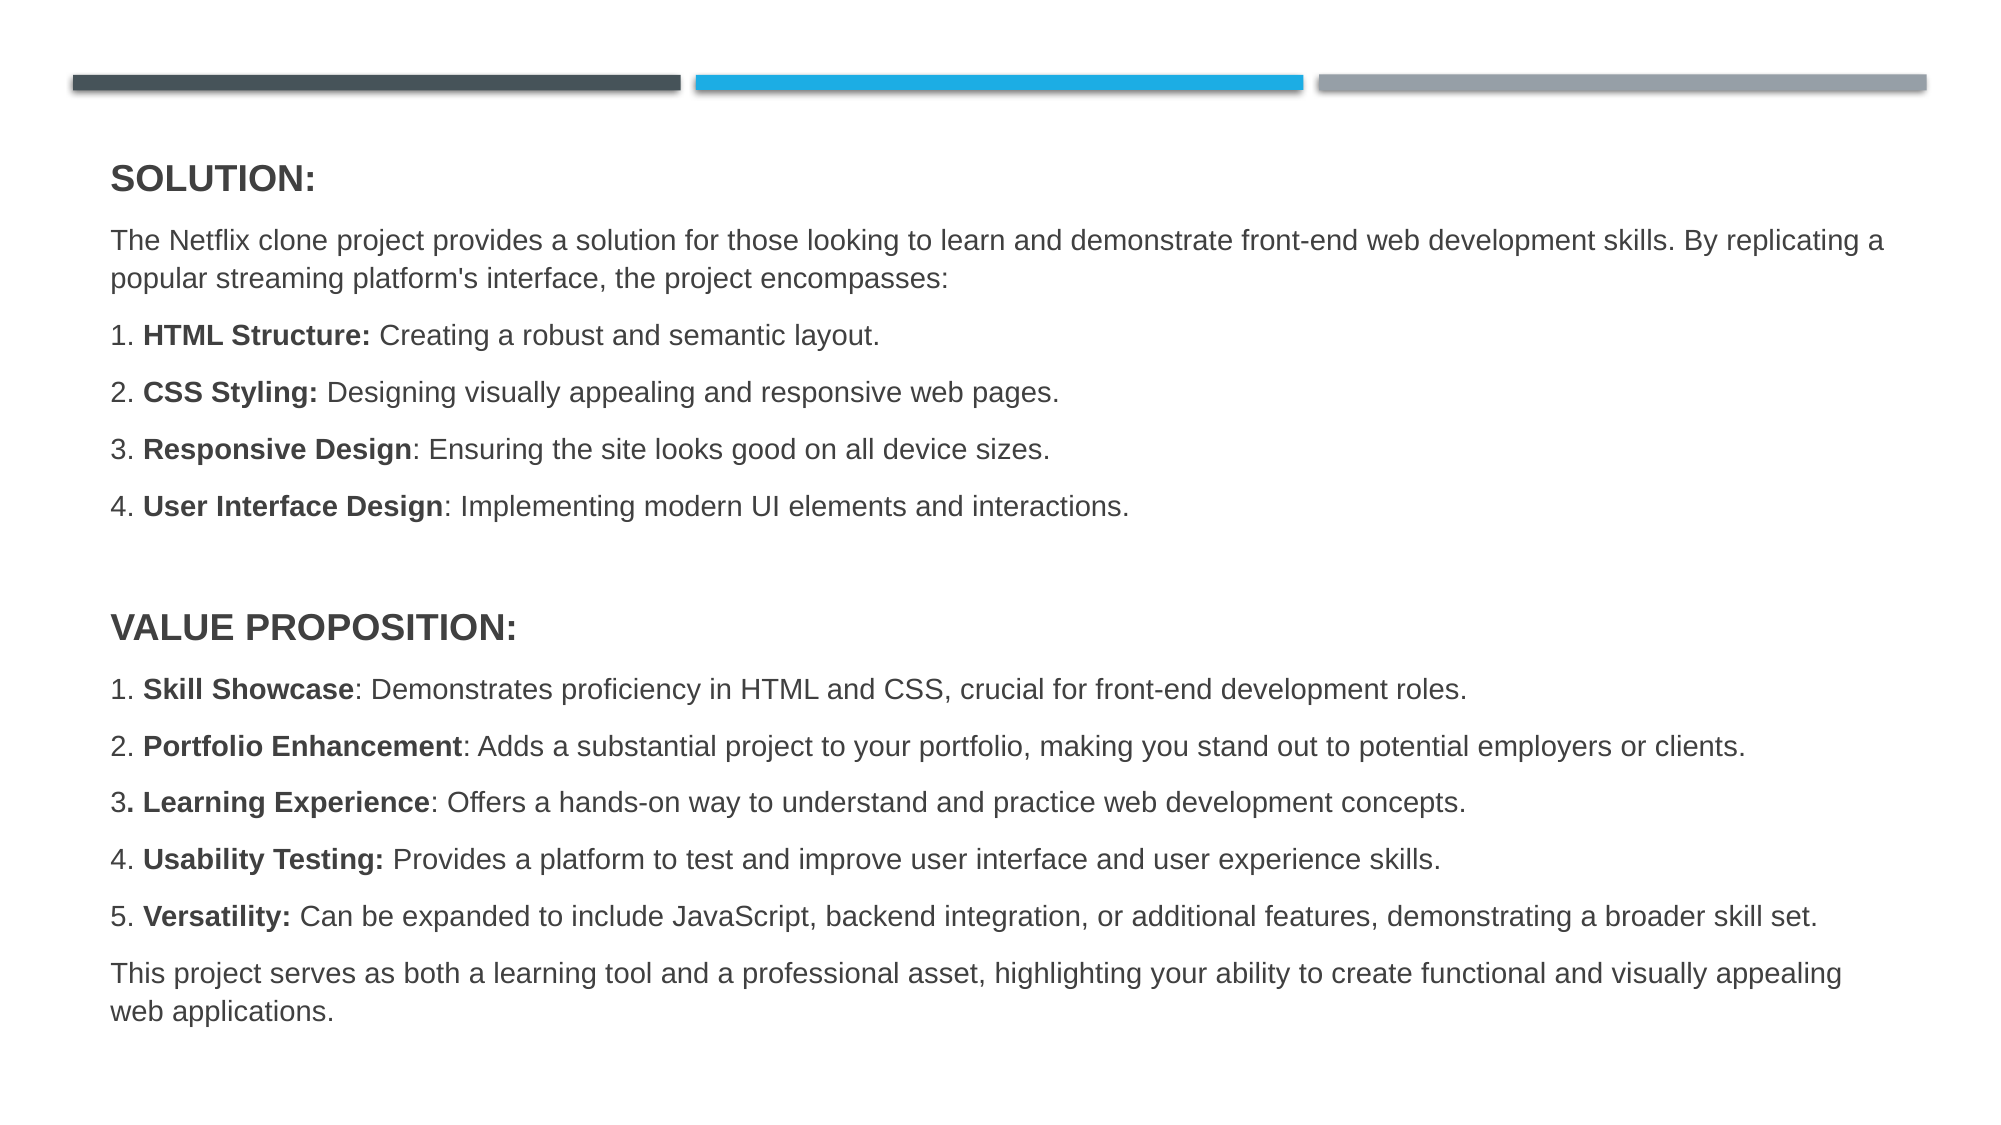

SOLUTION:
The Netflix clone project provides a solution for those looking to learn and demonstrate front-end web development skills. By replicating a popular streaming platform's interface, the project encompasses:
1. HTML Structure: Creating a robust and semantic layout.
2. CSS Styling: Designing visually appealing and responsive web pages.
3. Responsive Design: Ensuring the site looks good on all device sizes.
4. User Interface Design: Implementing modern UI elements and interactions.

VALUE PROPOSITION:
1. Skill Showcase: Demonstrates proficiency in HTML and CSS, crucial for front-end development roles.
2. Portfolio Enhancement: Adds a substantial project to your portfolio, making you stand out to potential employers or clients.
3. Learning Experience: Offers a hands-on way to understand and practice web development concepts.
4. Usability Testing: Provides a platform to test and improve user interface and user experience skills.
5. Versatility: Can be expanded to include JavaScript, backend integration, or additional features, demonstrating a broader skill set.
This project serves as both a learning tool and a professional asset, highlighting your ability to create functional and visually appealing web applications.